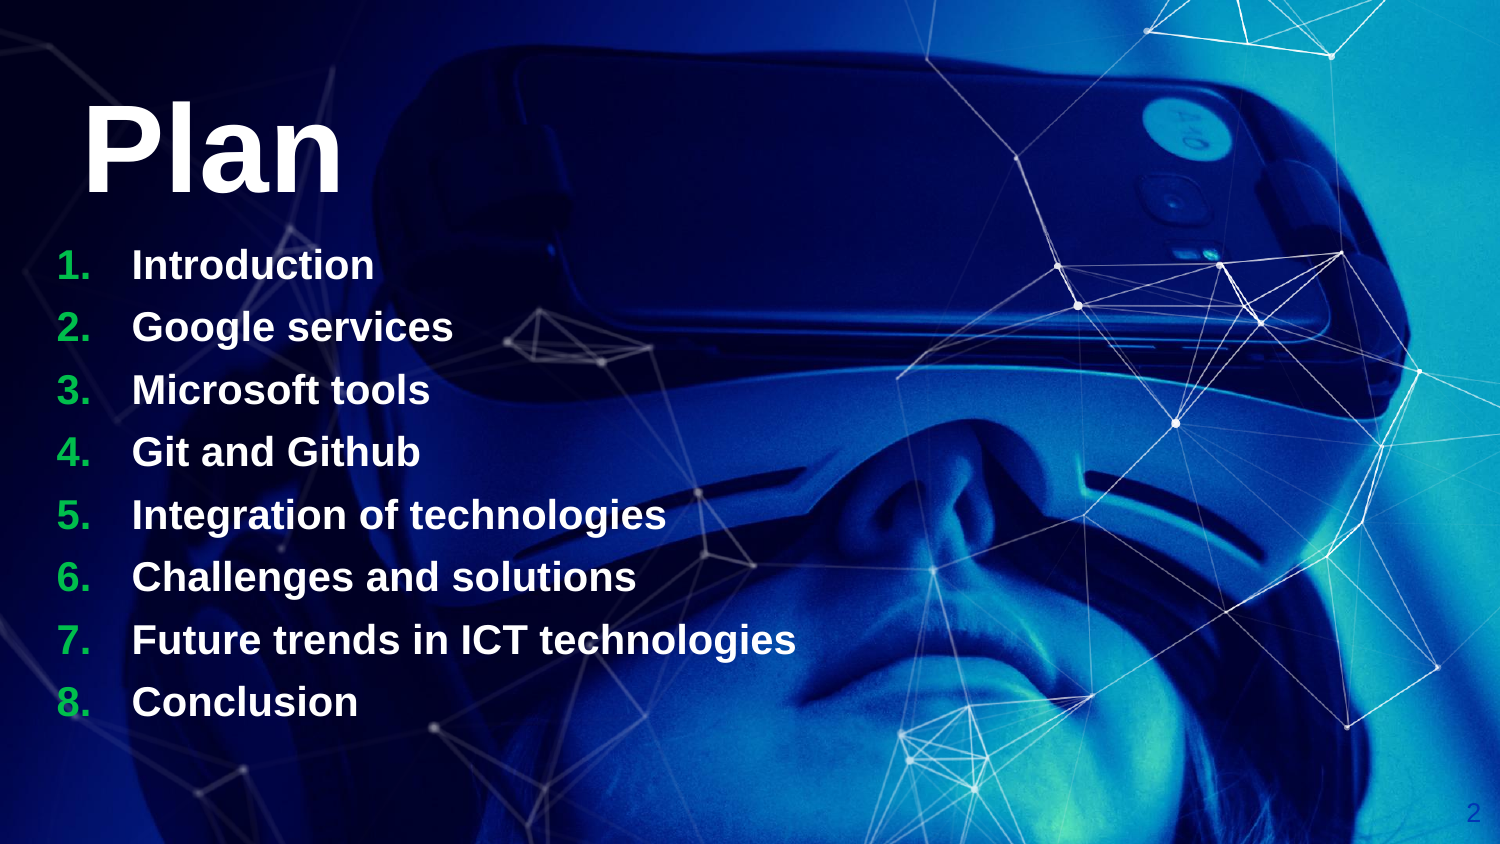

Plan
Introduction
Google services
Microsoft tools
Git and Github
Integration of technologies
Challenges and solutions
Future trends in ICT technologies
Conclusion
2